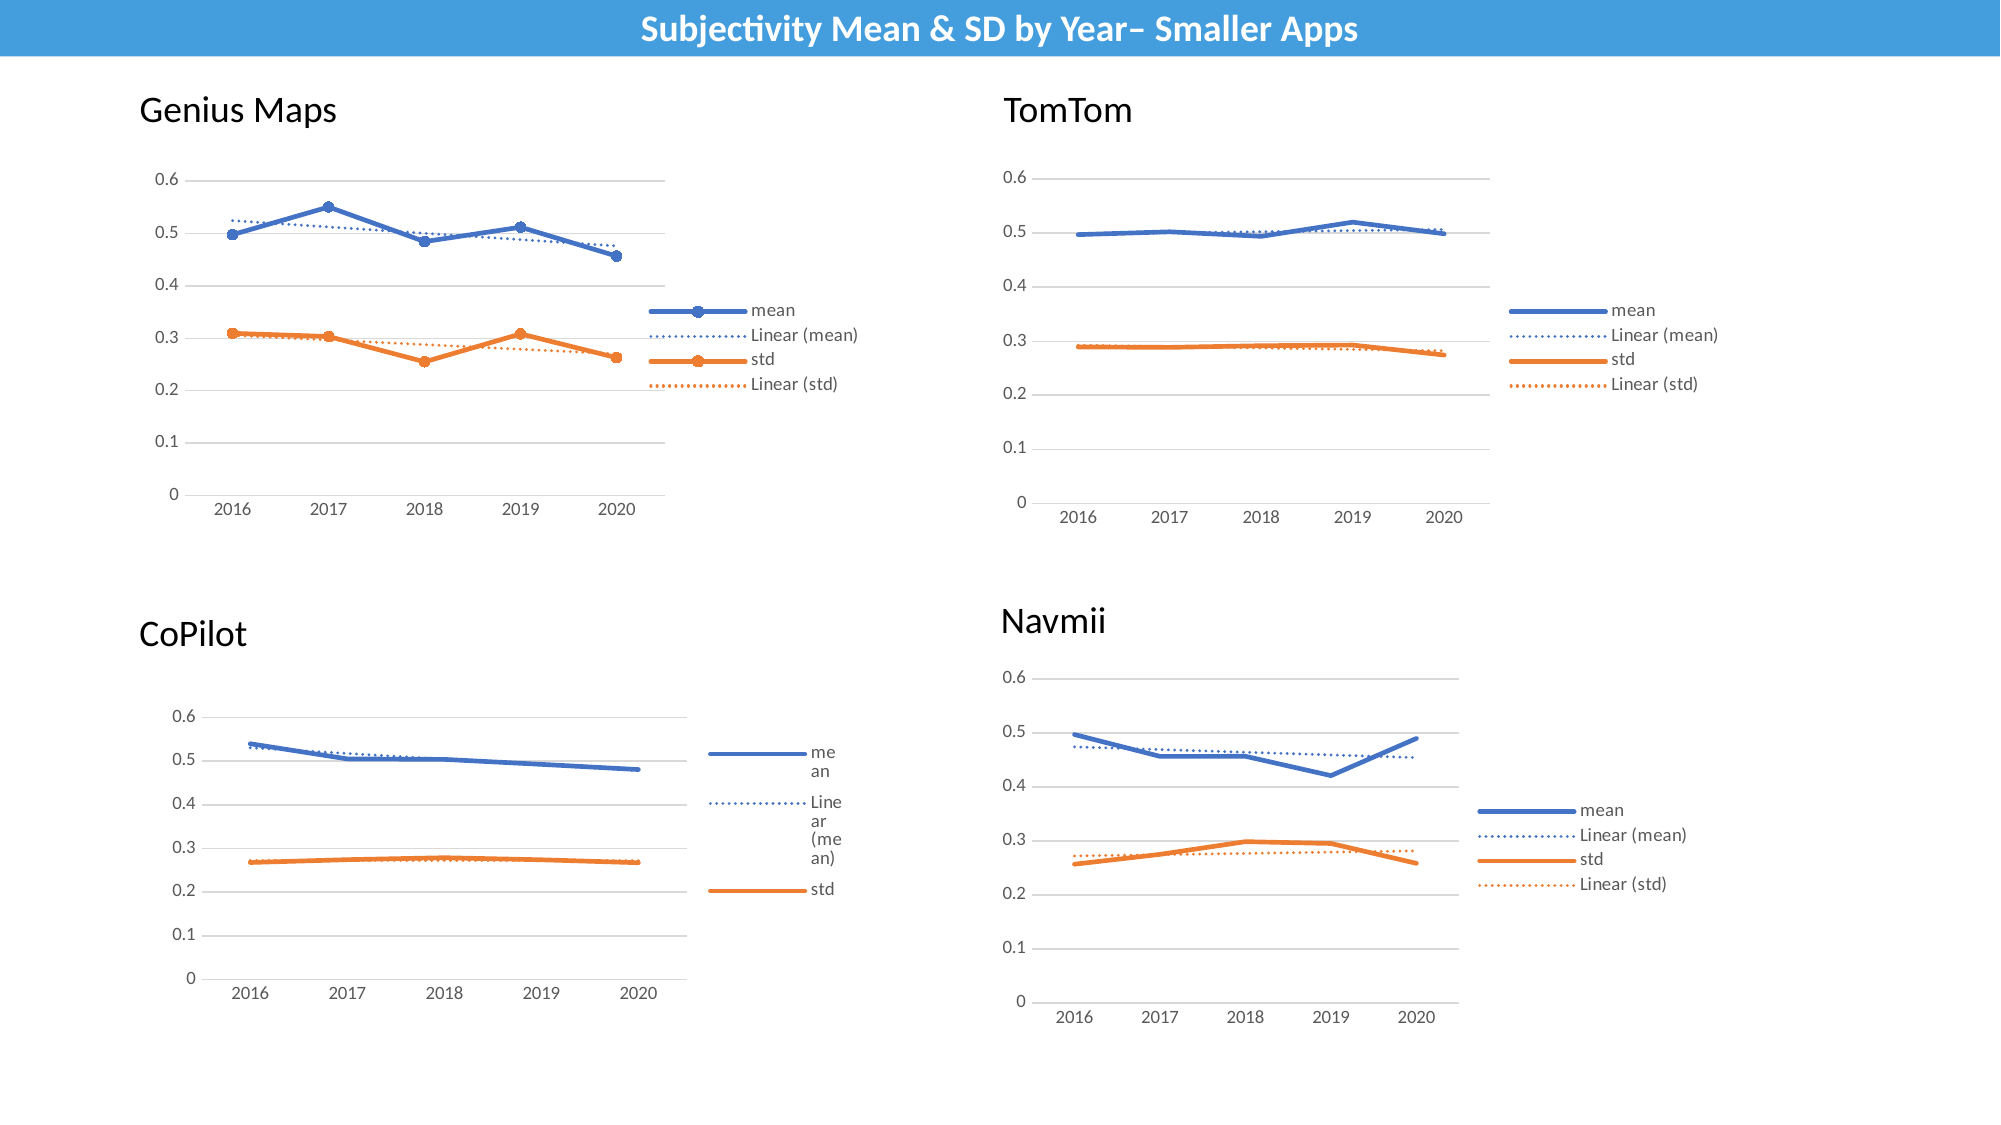

Subjectivity Mean & SD by Year– Smaller Apps
Genius Maps
TomTom

### Chart

| Category | mean | std |
|---|---|---|
| 2016 | 0.498102 | 0.309747 |
| 2017 | 0.550745 | 0.303636 |
| 2018 | 0.484736 | 0.255194 |
| 2019 | 0.512272 | 0.308559 |
| 2020 | 0.456964 | 0.263008 |

### Chart

| Category | mean | std |
|---|---|---|
| 2016 | 0.4974308393076827 | 0.2895528132728372 |
| 2017 | 0.502683720806996 | 0.2887506996018993 |
| 2018 | 0.4942405598301806 | 0.2918425046365526 |
| 2019 | 0.5204792994740224 | 0.2929521975759474 |
| 2020 | 0.4989274037423499 | 0.274459722860694 |
Navmii

### Chart

| Category | mean | std |
|---|---|---|
| 2016 | 0.53992257 | 0.267873268 |
| 2017 | 0.505175472 | 0.27434739 |
| 2018 | 0.504105317 | 0.278779569 |
| 2019 | 0.492728265 | 0.274097325 |
| 2020 | 0.480814705 | 0.267297462 |
CoPilot

### Chart

| Category | mean | std |
|---|---|---|
| 2016 | 0.4973728951124795 | 0.2572804484074416 |
| 2017 | 0.4569917175878679 | 0.2755277491845375 |
| 2018 | 0.4571215337613025 | 0.2990965122408744 |
| 2019 | 0.4213303803926524 | 0.2957672056899969 |
| 2020 | 0.4902400511230298 | 0.2589110954792774 |